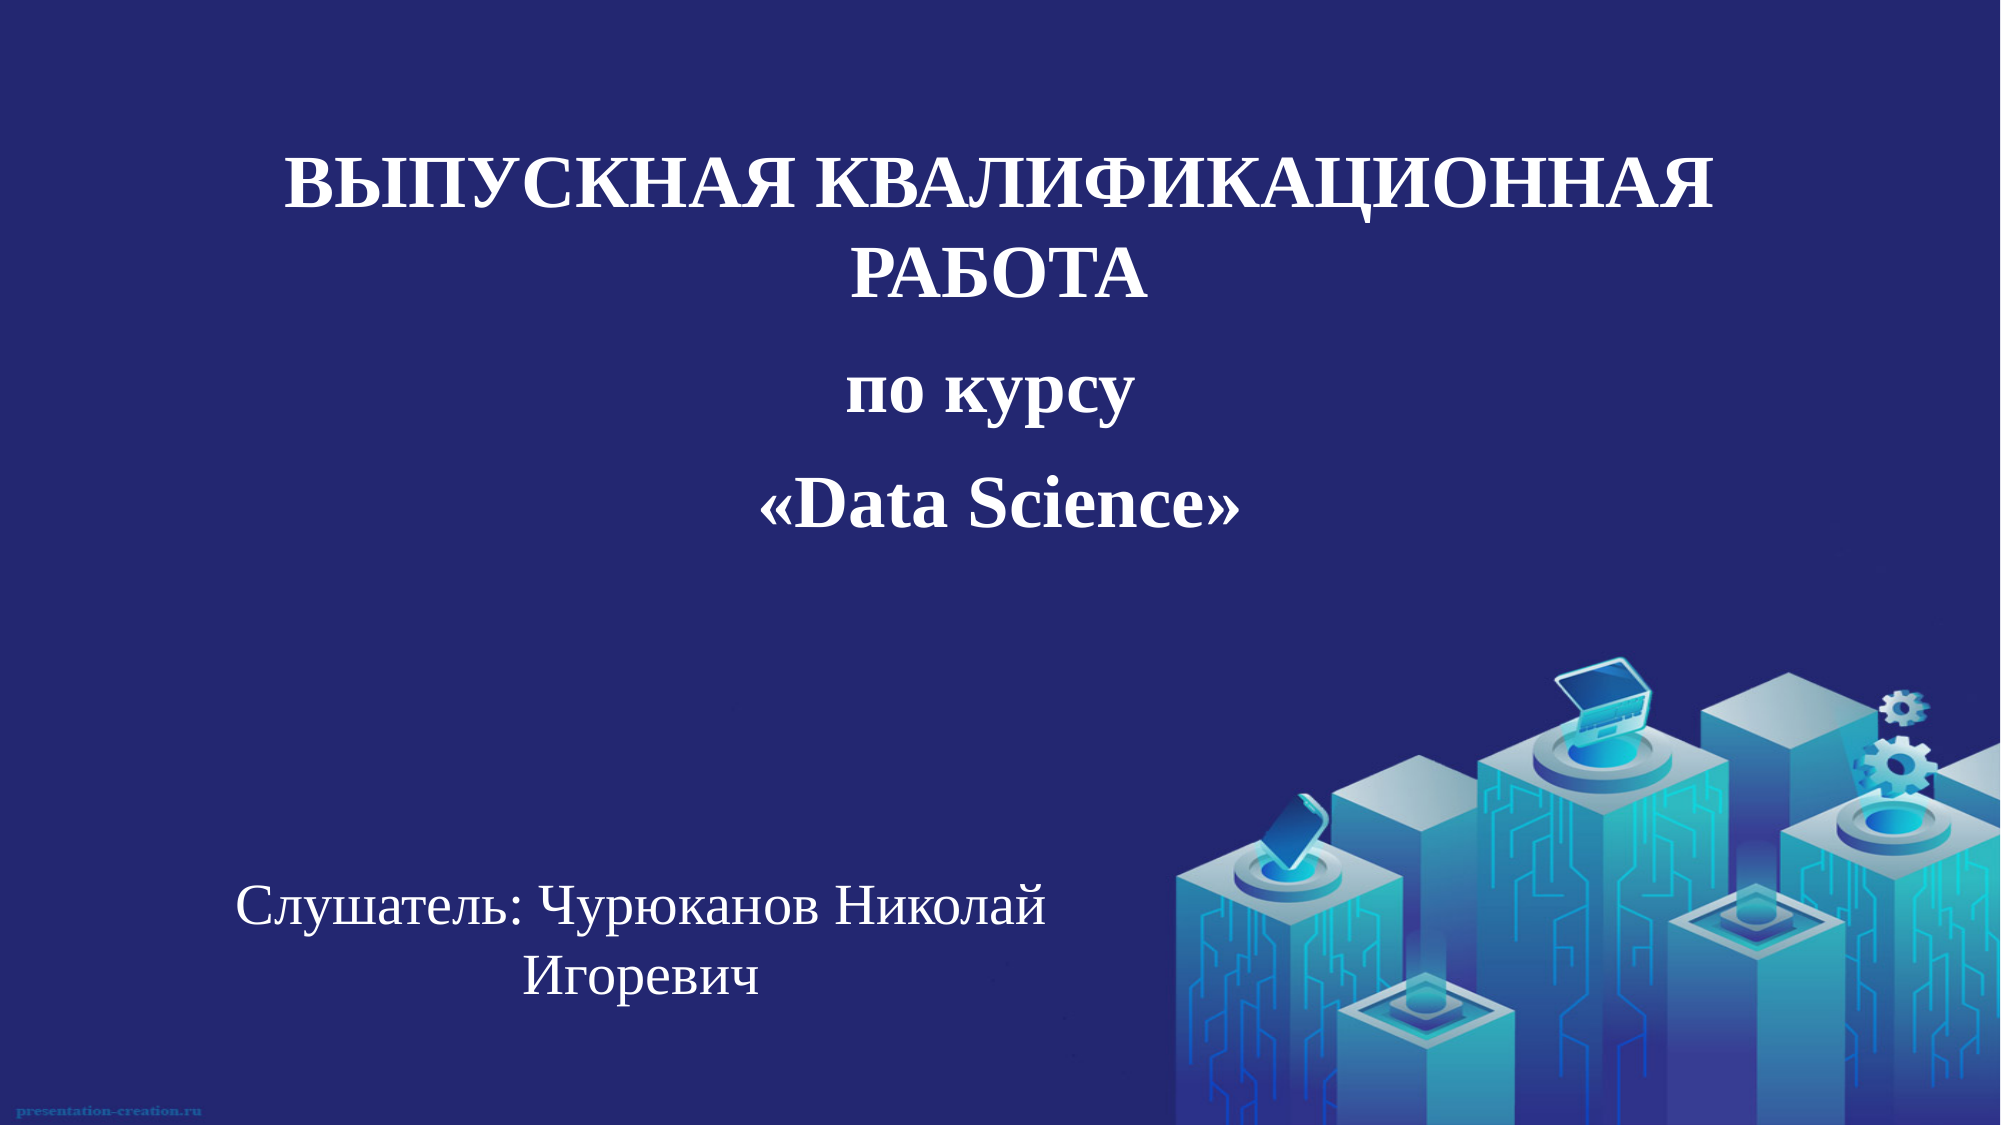

ВЫПУСКНАЯ КВАЛИФИКАЦИОННАЯ РАБОТА
по курсу
«Data Science»
Слушатель: Чурюканов Николай Игоревич